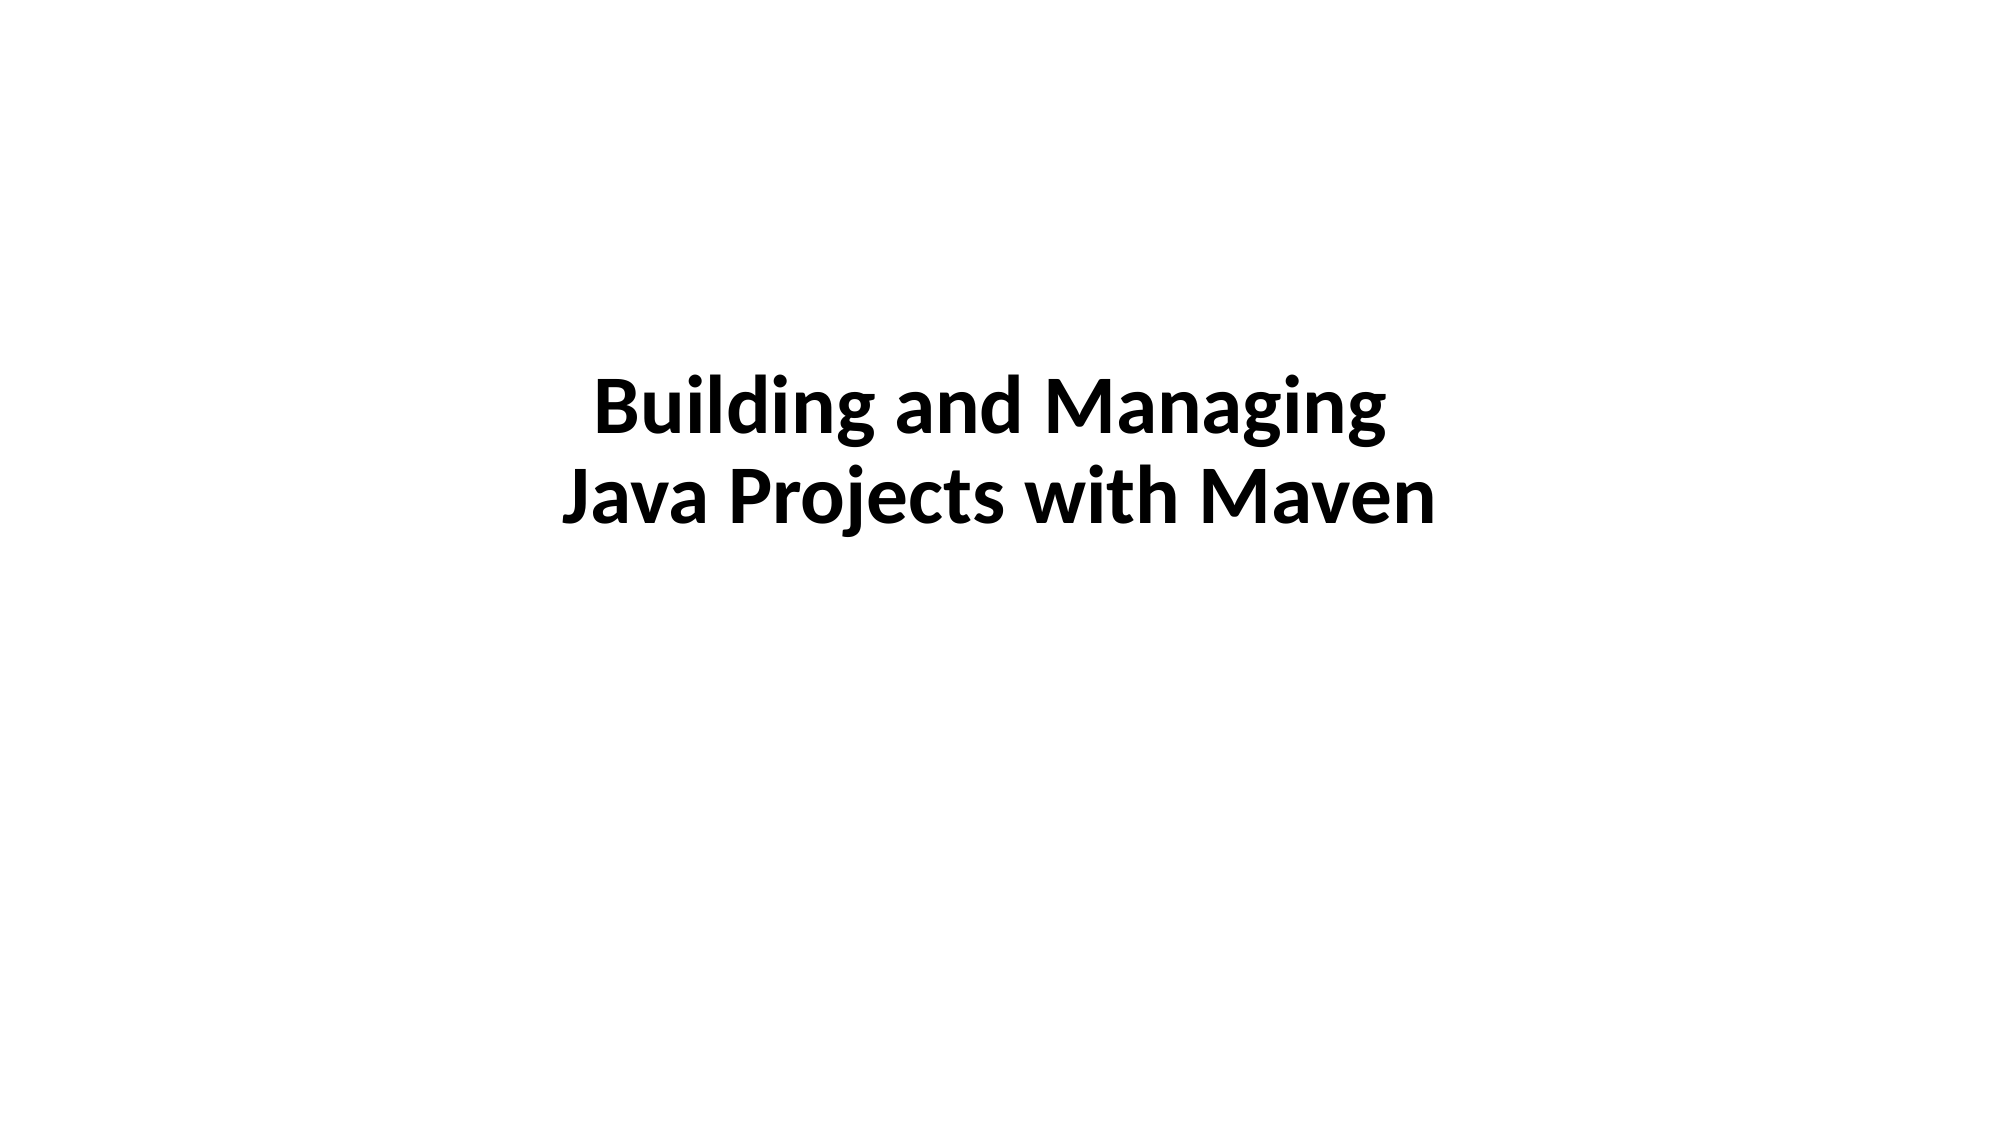

#
Building and Managing
Java Projects with Maven